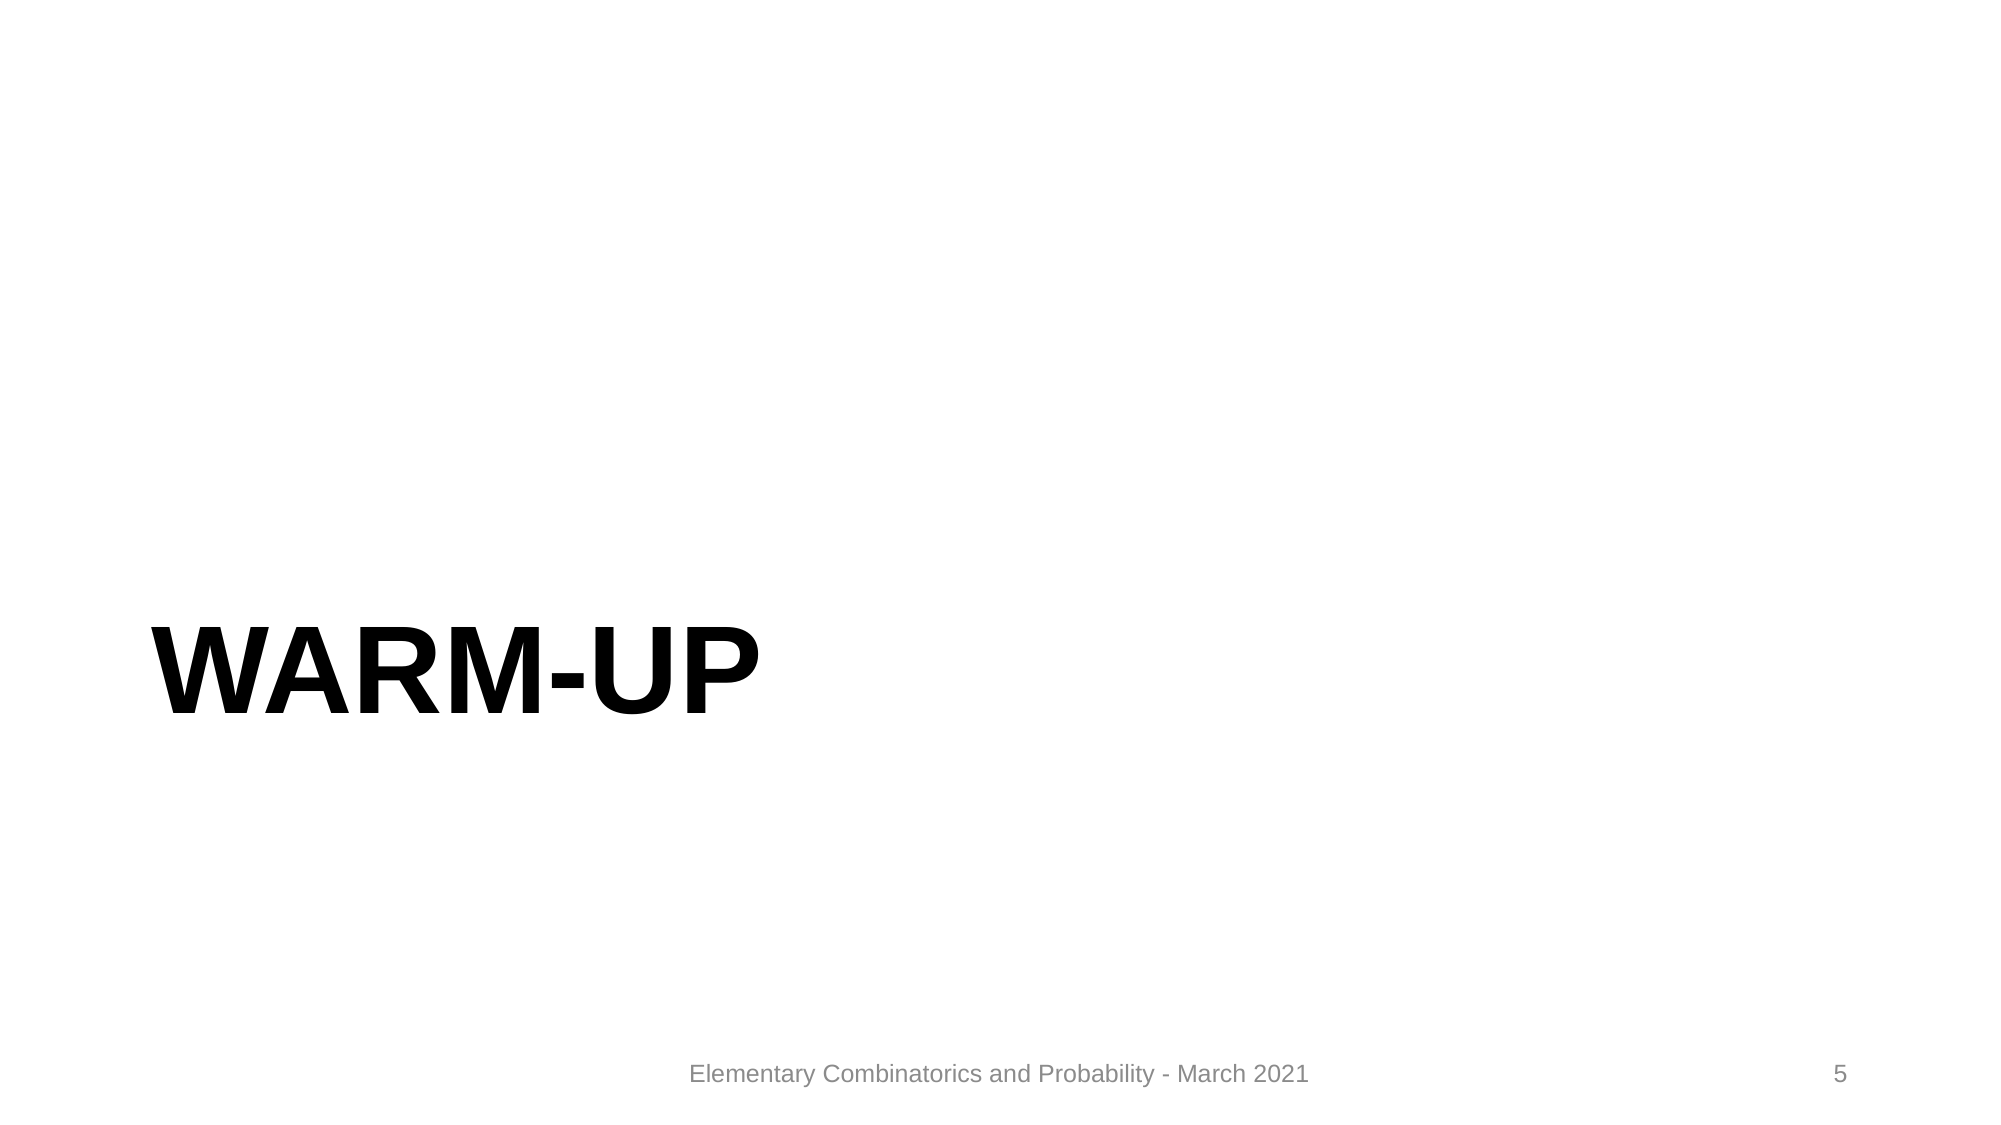

# WARM-UP

Elementary Combinatorics and Probability - March 2021
5